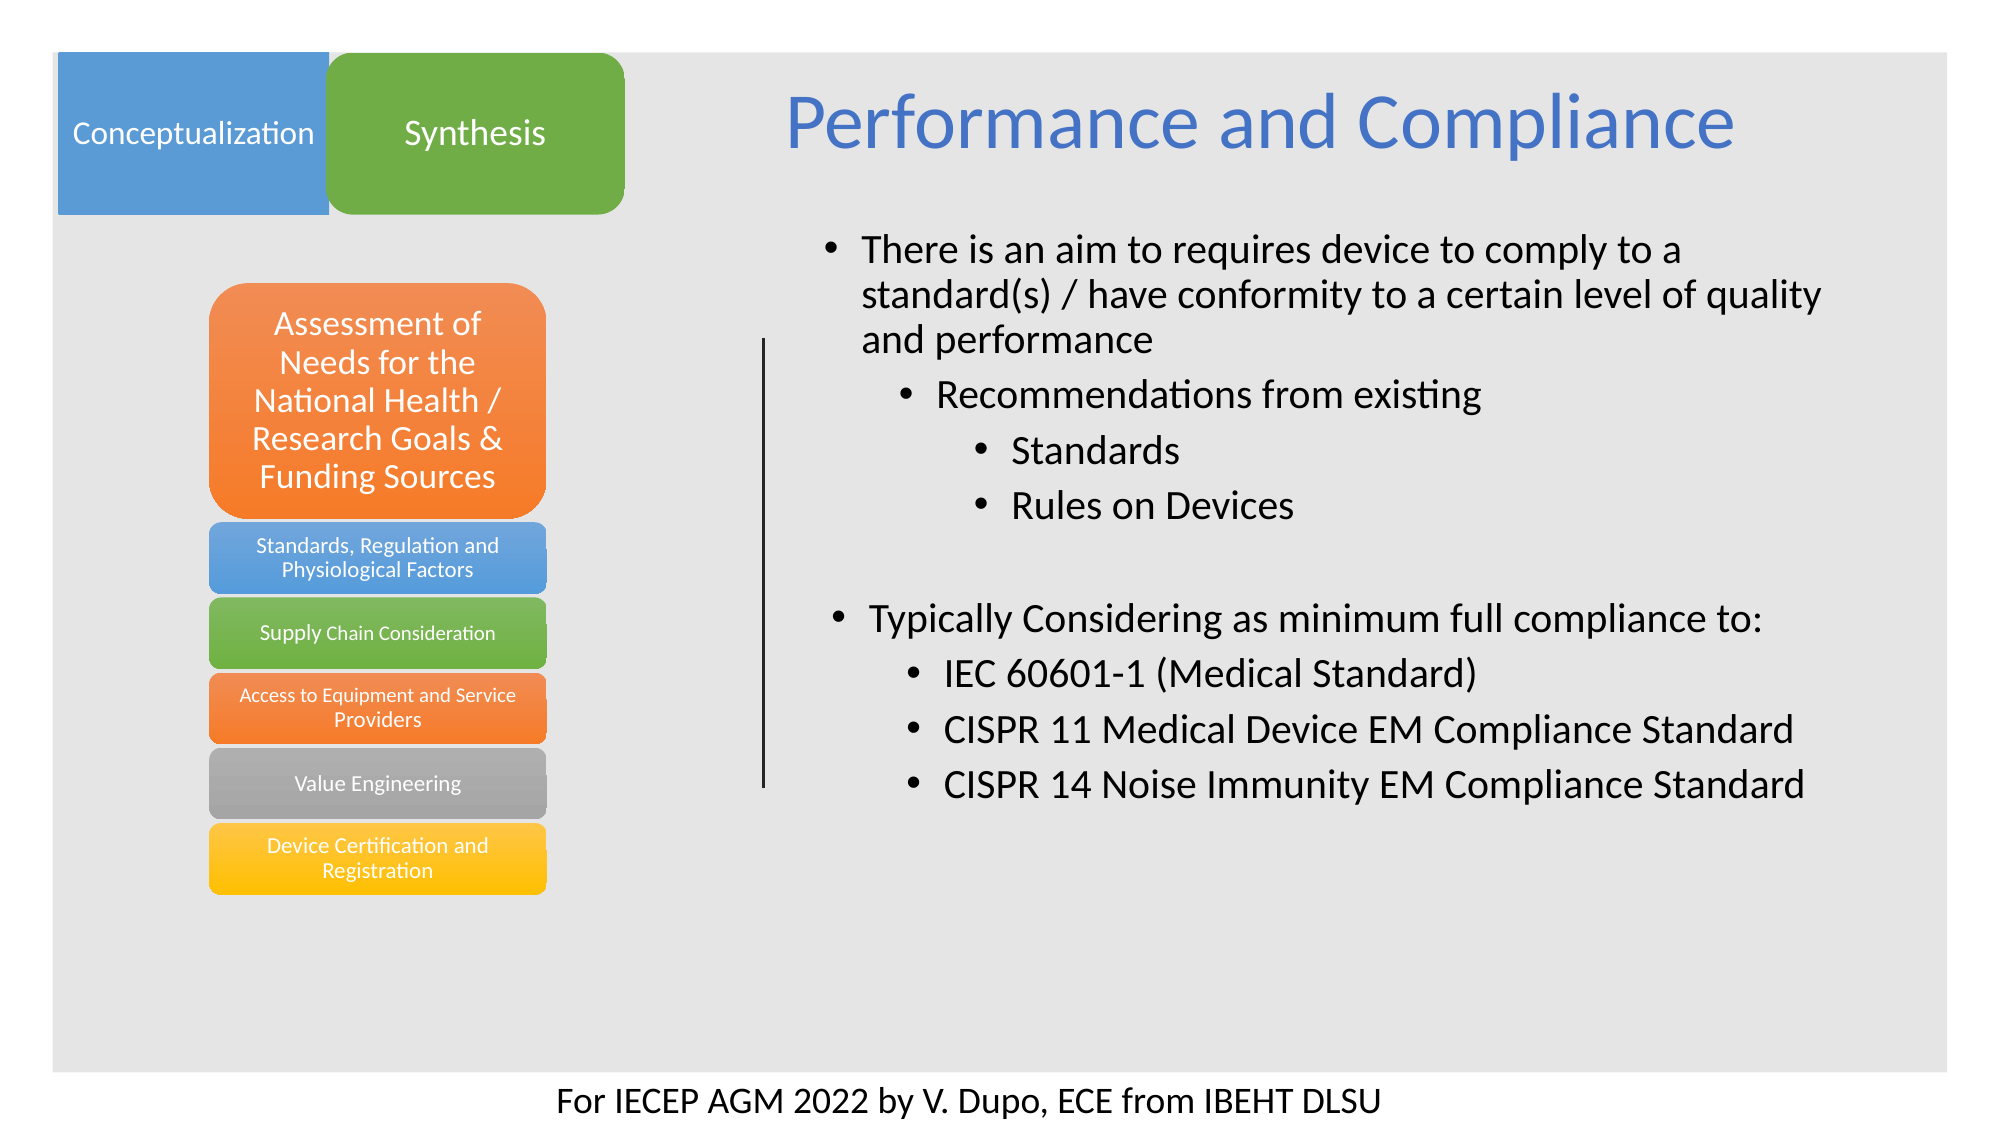

Conceptualization

Synthesis
# Performance and Compliance
There is an aim to requires device to comply to a standard(s) / have conformity to a certain level of quality and performance
Recommendations from existing
Standards
Rules on Devices

Assessment of Needs for the National Health / Research Goals & Funding Sources

Standards, Regulation and Physiological Factors

Supply Chain Consideration

Access to Equipment and Service Providers

Value Engineering

Device Certification and Registration

Typically Considering as minimum full compliance to:
IEC 60601-1 (Medical Standard)
CISPR 11 Medical Device EM Compliance Standard
CISPR 14 Noise Immunity EM Compliance Standard
For IECEP AGM 2022 by V. Dupo, ECE from IBEHT DLSU